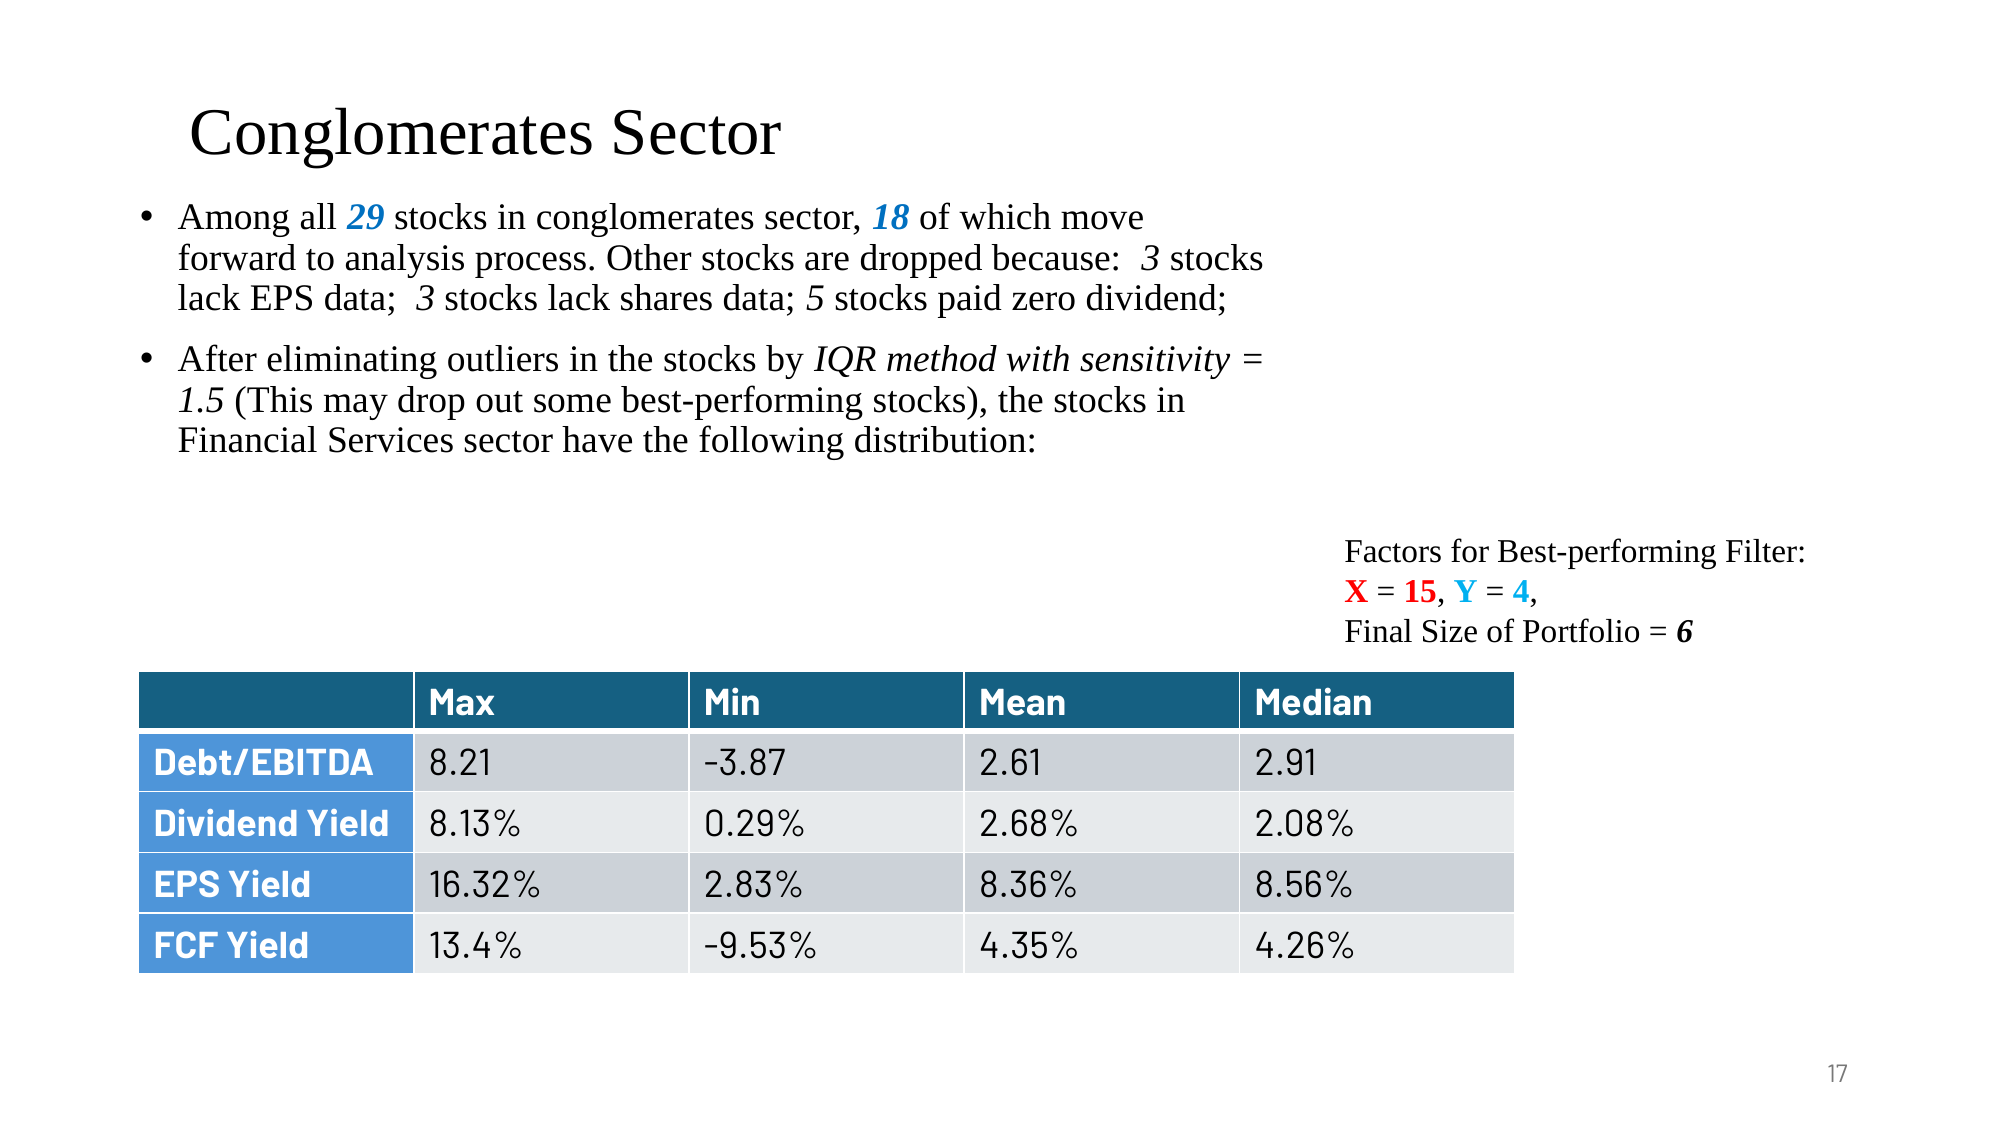

# Conglomerates Sector

Among all 29 stocks in conglomerates sector, 18 of which move forward to analysis process. Other stocks are dropped because:  3 stocks lack EPS data;  3 stocks lack shares data; 5 stocks paid zero dividend;
After eliminating outliers in the stocks by IQR method with sensitivity = 1.5 (This may drop out some best-performing stocks), the stocks in Financial Services sector have the following distribution:
Factors for Best-performing Filter:
X = 15, Y = 4,
Final Size of Portfolio = 6
|  | Max | Min | Mean | Median |
| --- | --- | --- | --- | --- |
| Debt/EBITDA | 8.21 | -3.87 | 2.61 | 2.91 |
| Dividend Yield | 8.13% | 0.29% | 2.68% | 2.08% |
| EPS Yield | 16.32% | 2.83% | 8.36% | 8.56% |
| FCF Yield | 13.4% | -9.53% | 4.35% | 4.26% |
17